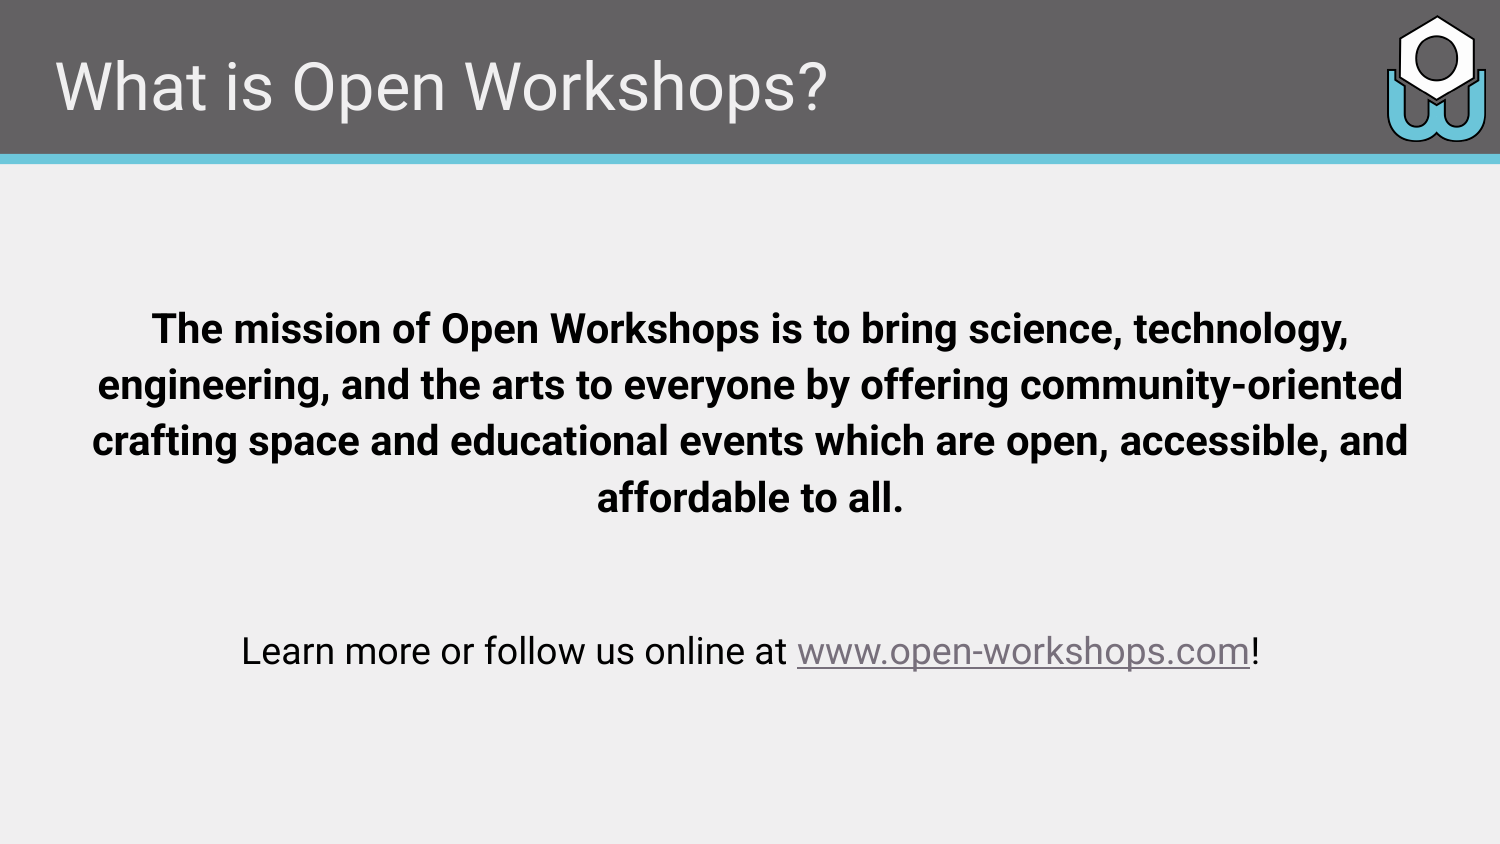

# What is Open Workshops?

The mission of Open Workshops is to bring science, technology, engineering, and the arts to everyone by offering community-oriented crafting space and educational events which are open, accessible, and affordable to all.

Learn more or follow us online at www.open-workshops.com!